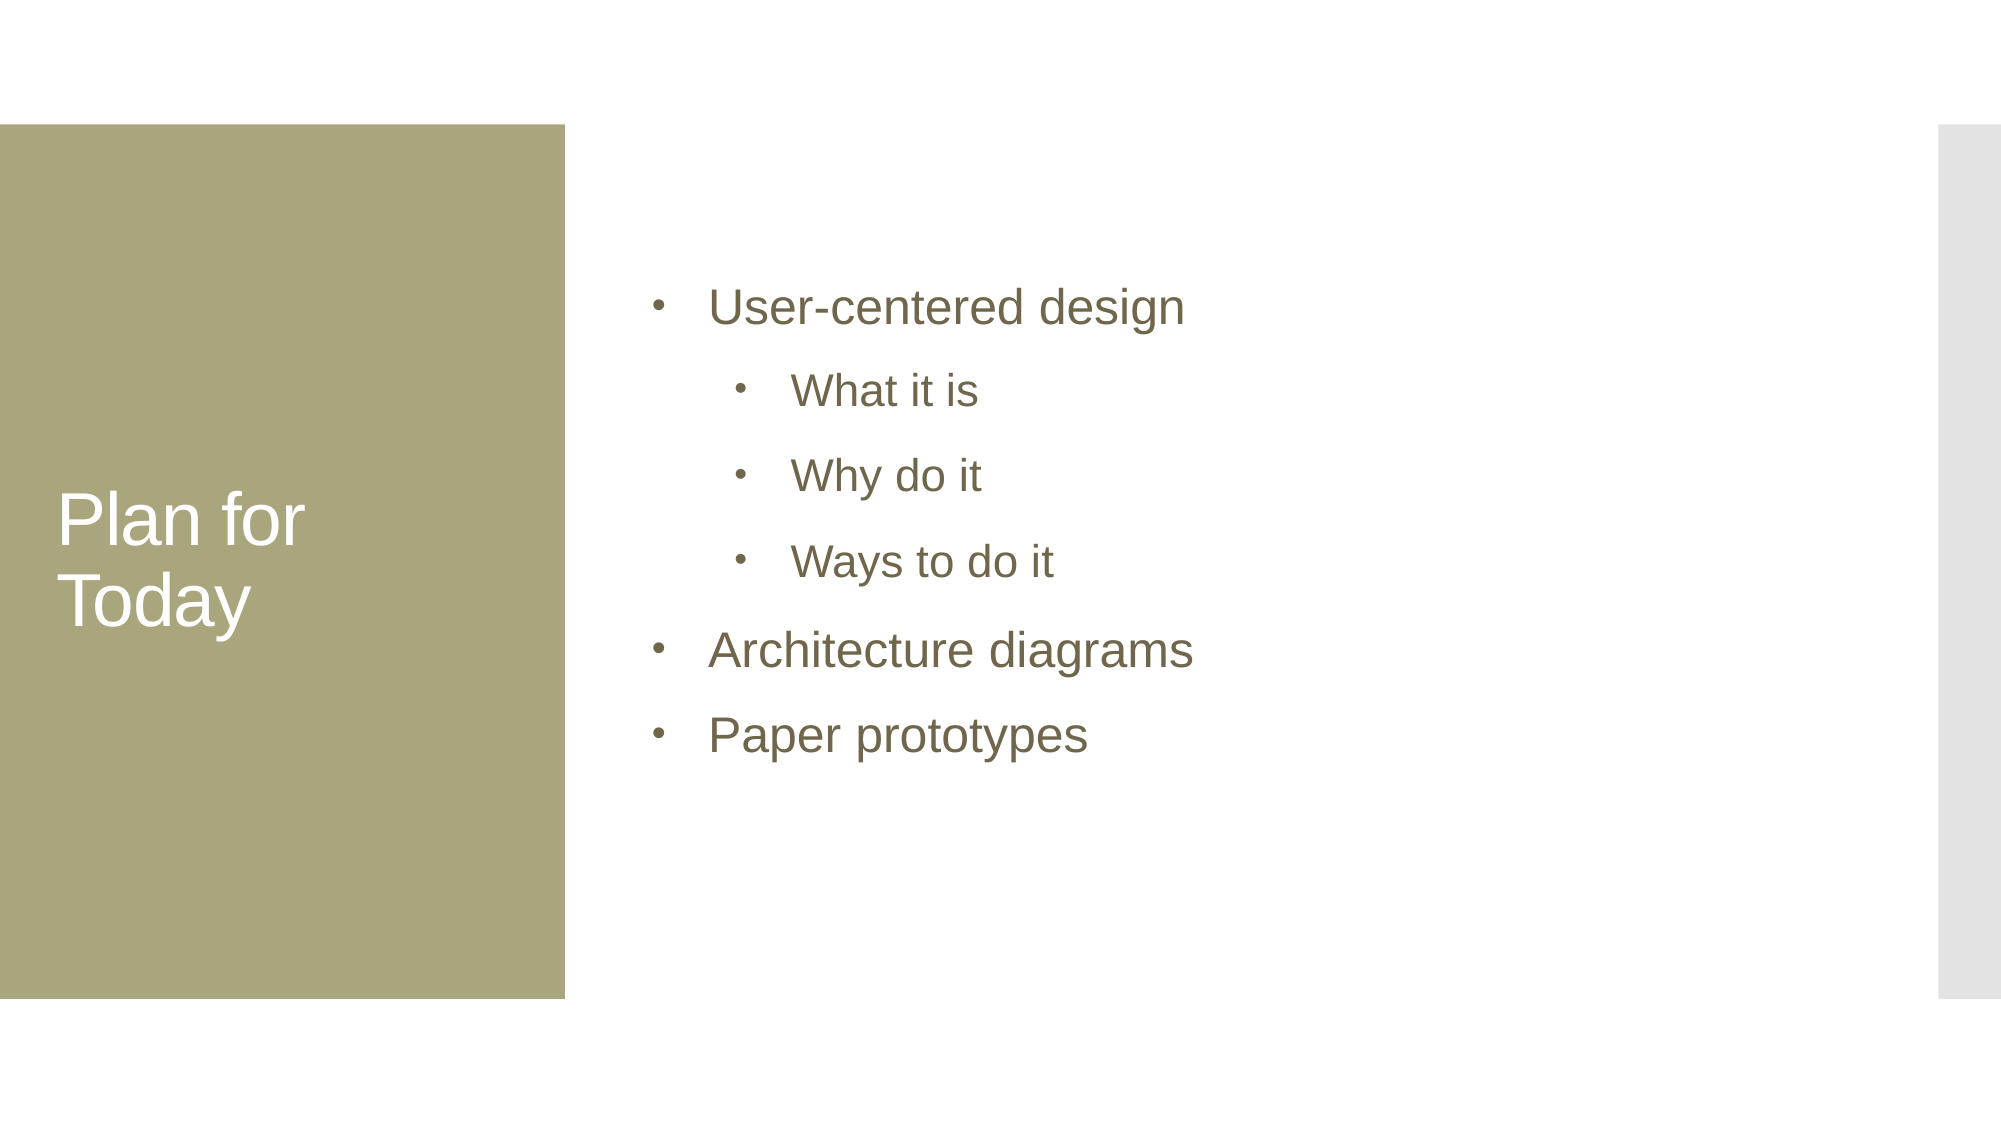

User-centered design
What it is
Why do it
Ways to do it
Architecture diagrams
Paper prototypes

# Plan for Today